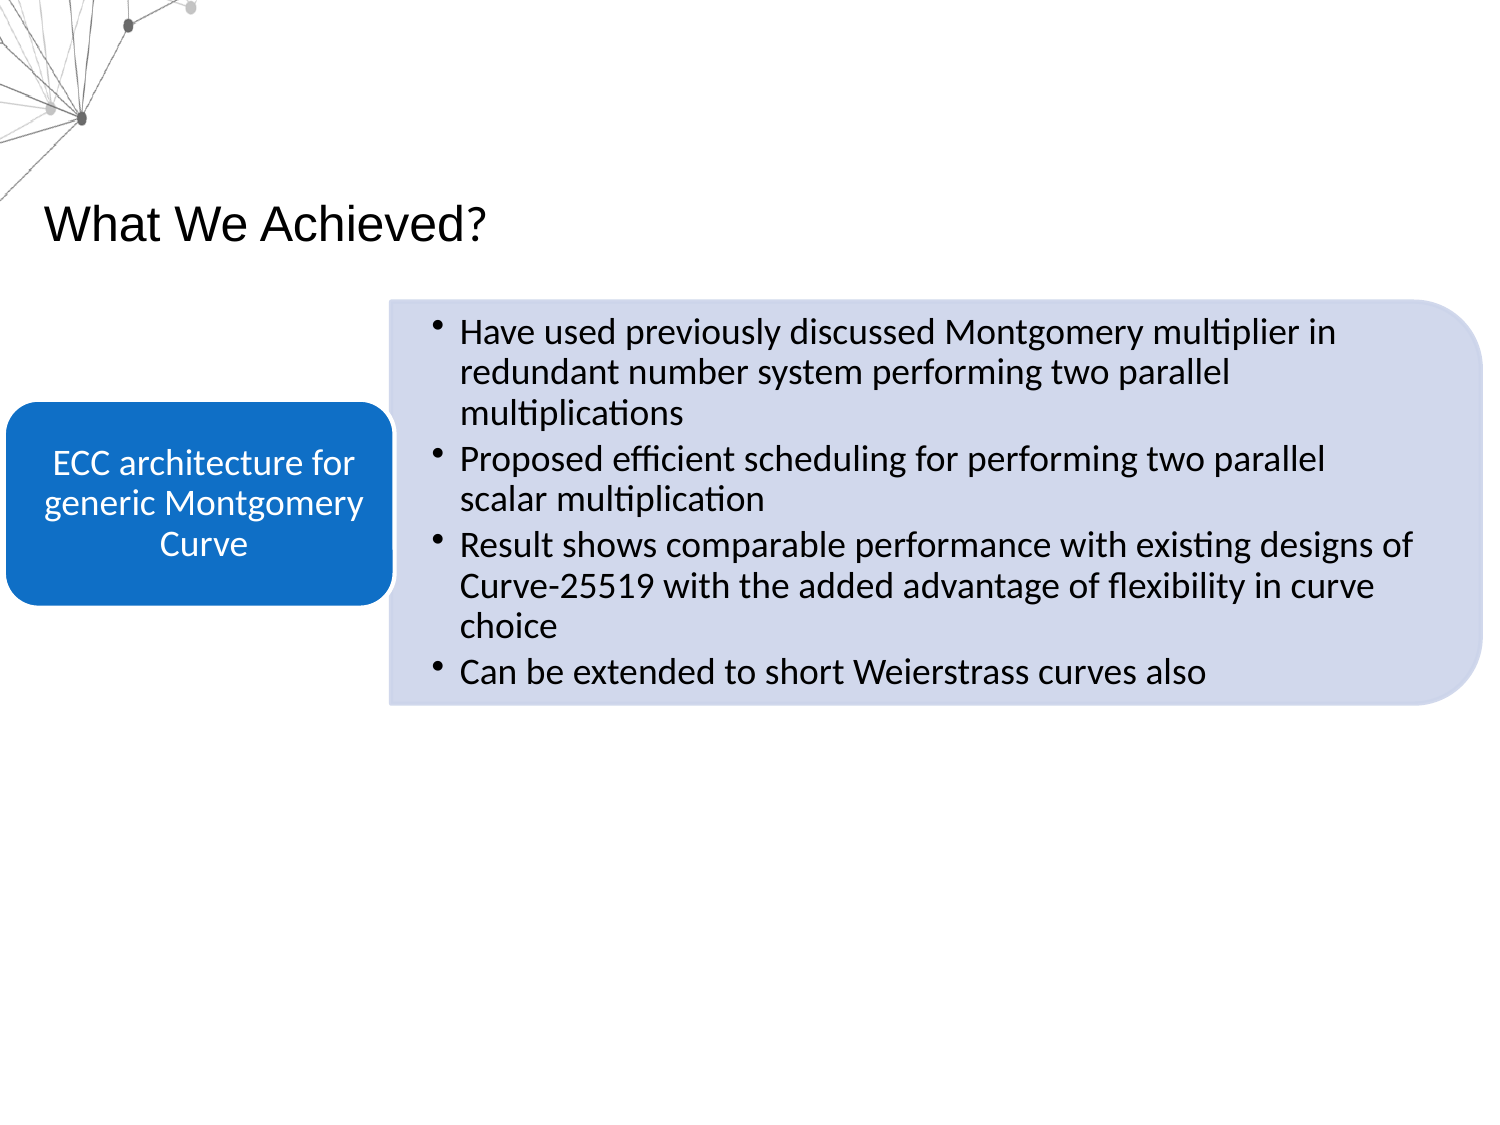

# What We Achieved?
Have used previously discussed Montgomery multiplier in redundant number system performing two parallel multiplications
Proposed efficient scheduling for performing two parallel scalar multiplication
Result shows comparable performance with existing designs of Curve-25519 with the added advantage of flexibility in curve choice
Can be extended to short Weierstrass curves also
ECC architecture for generic Montgomery Curve